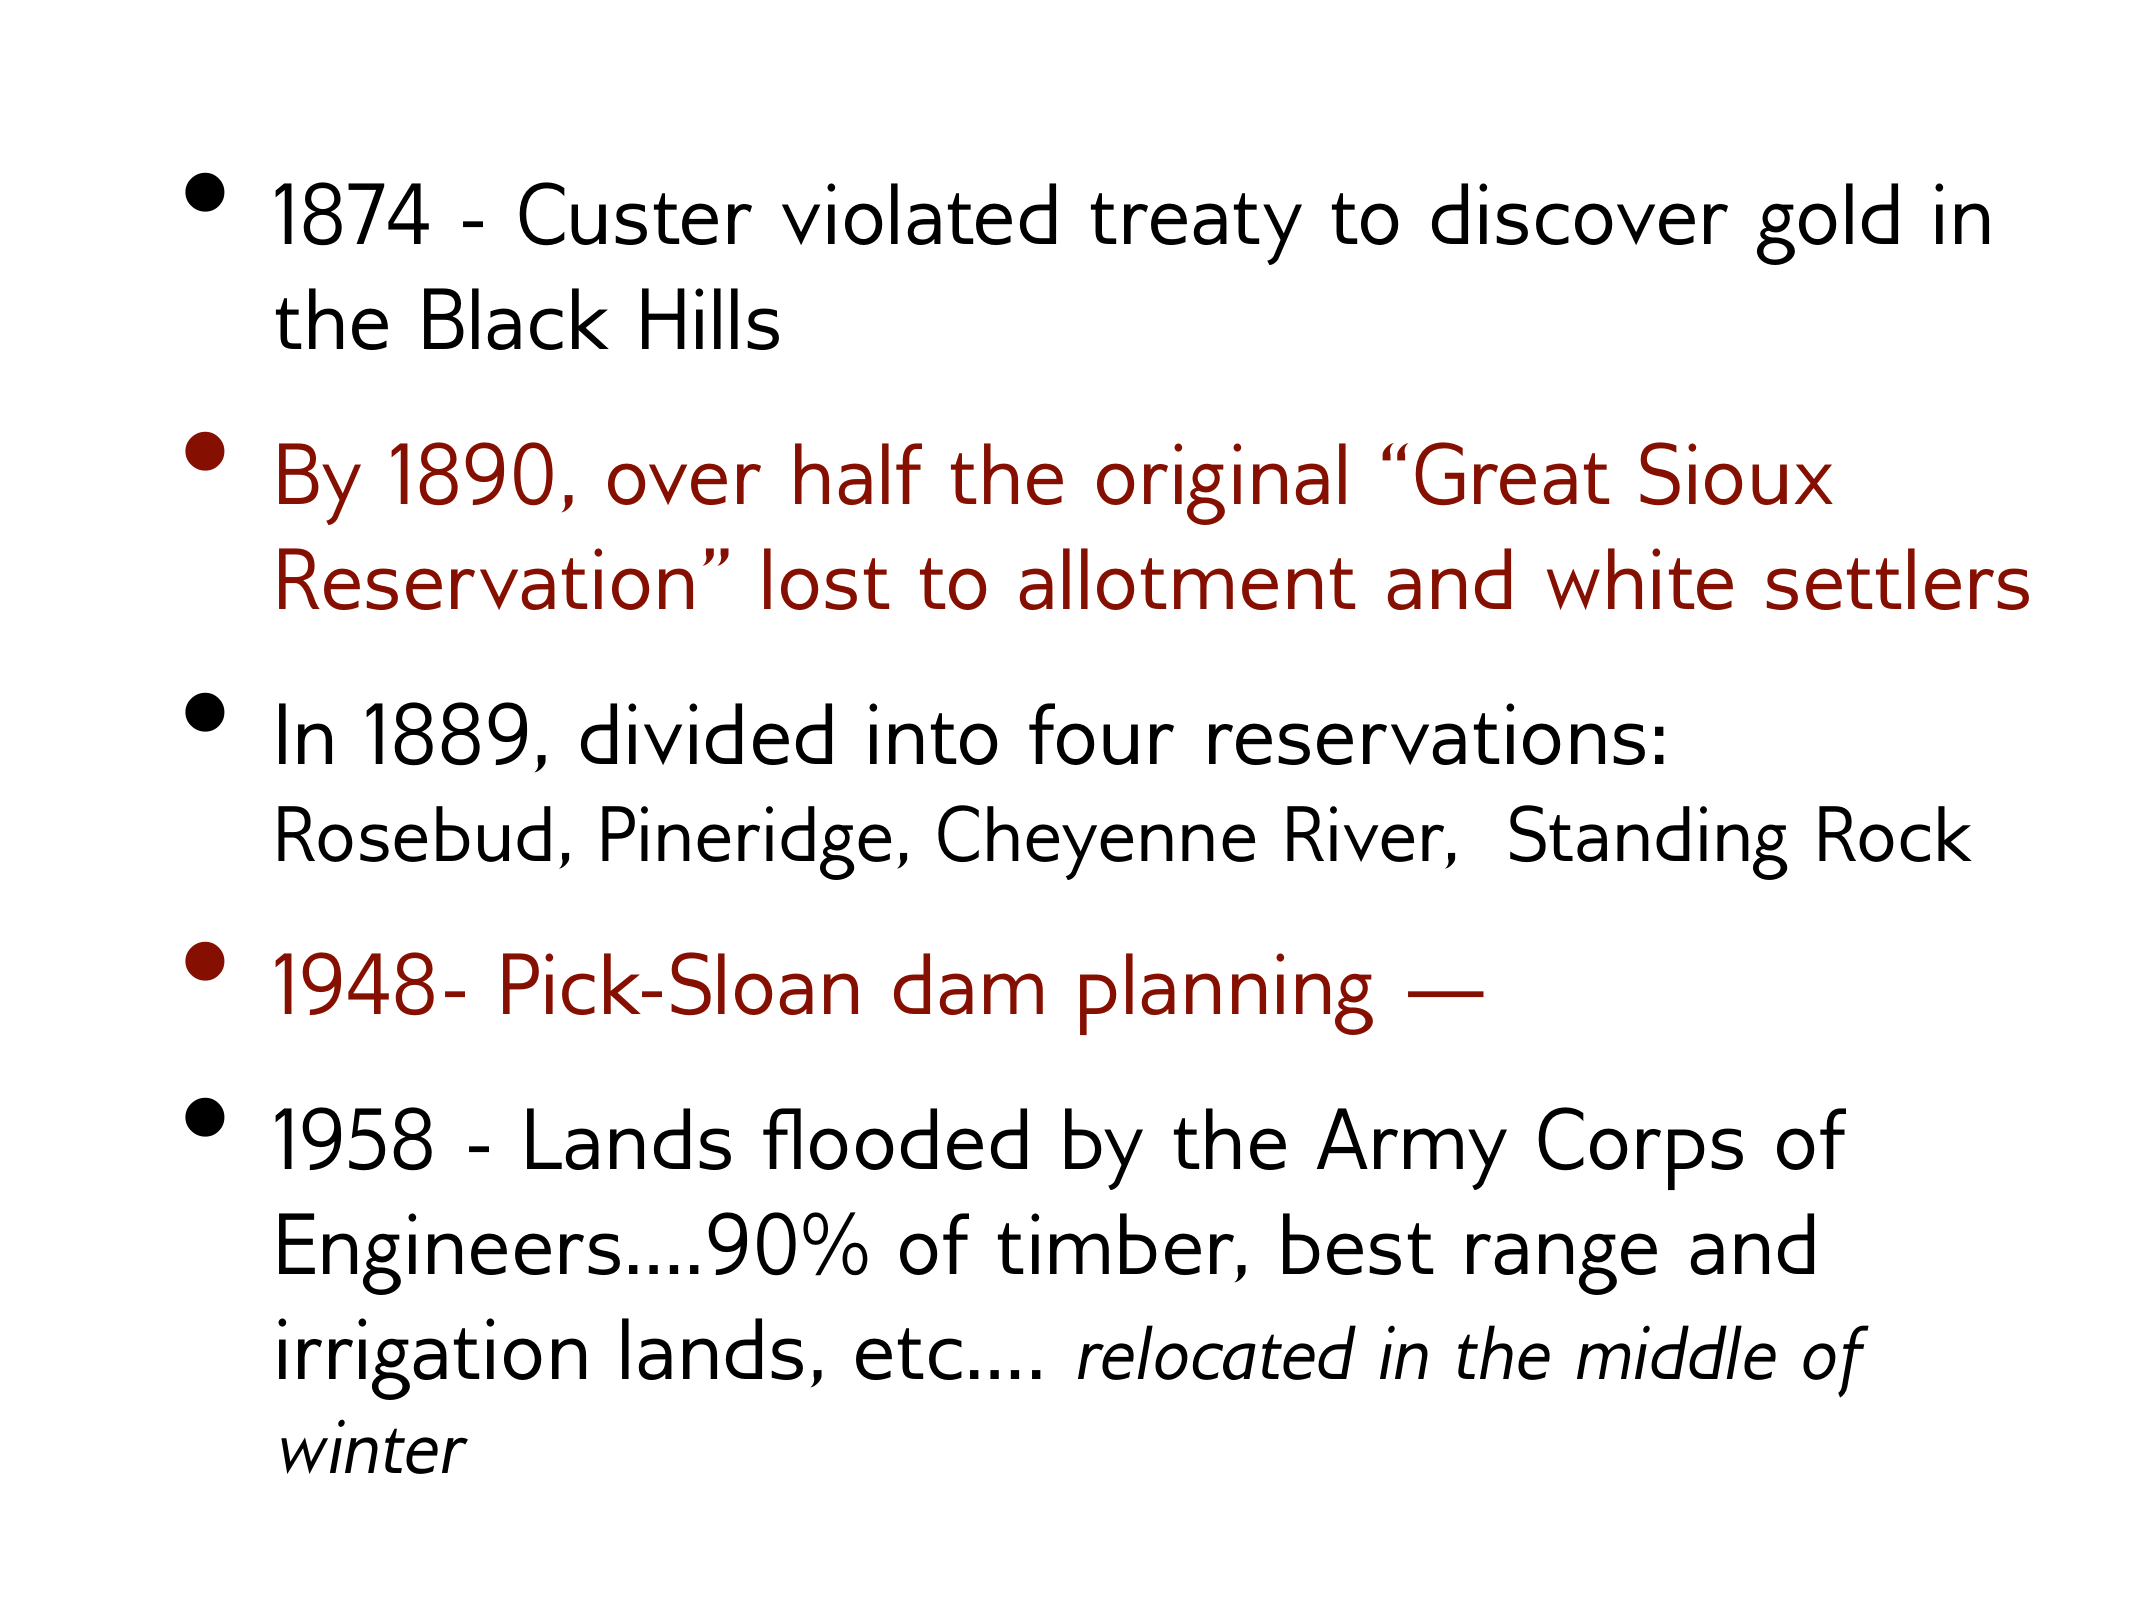

1874 - Custer violated treaty to discover gold in the Black Hills
By 1890, over half the original “Great Sioux Reservation” lost to allotment and white settlers
In 1889, divided into four reservations:            Rosebud, Pineridge, Cheyenne River,  Standing Rock
1948- Pick-Sloan dam planning —
1958 - Lands flooded by the Army Corps of Engineers….90% of timber, best range and irrigation lands, etc…. relocated in the middle of winter